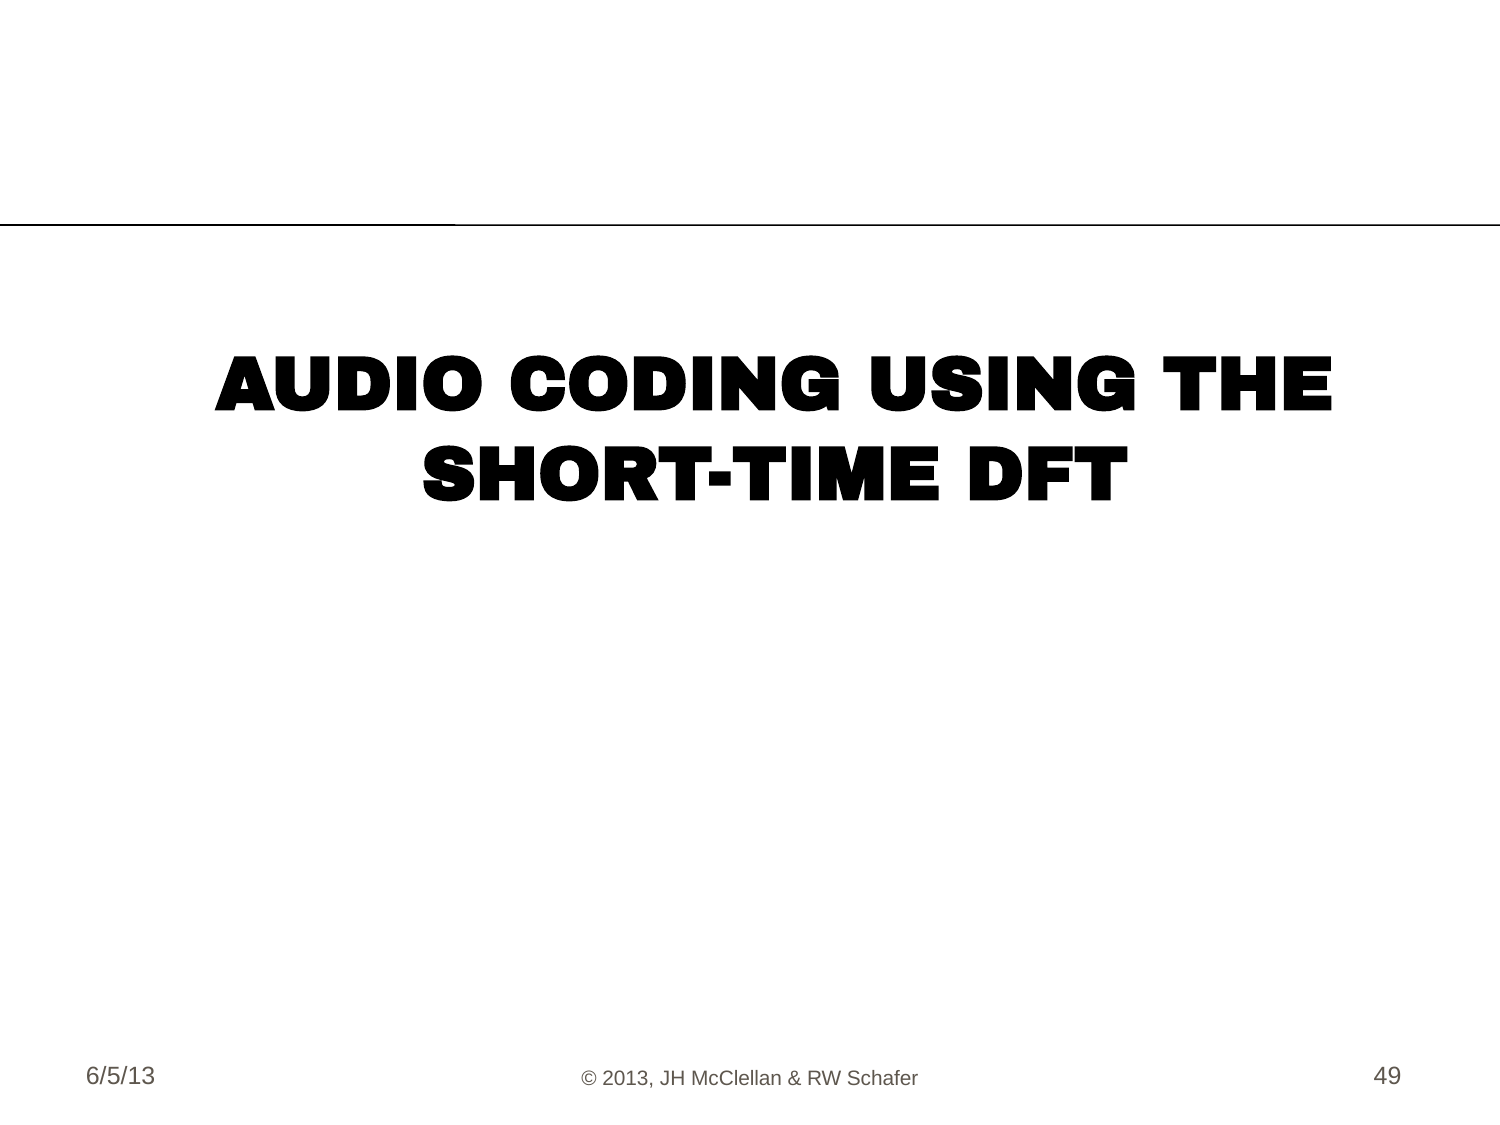

# Audio coding using the short-time dft
6/5/13
© 2013, JH McClellan & RW Schafer
49